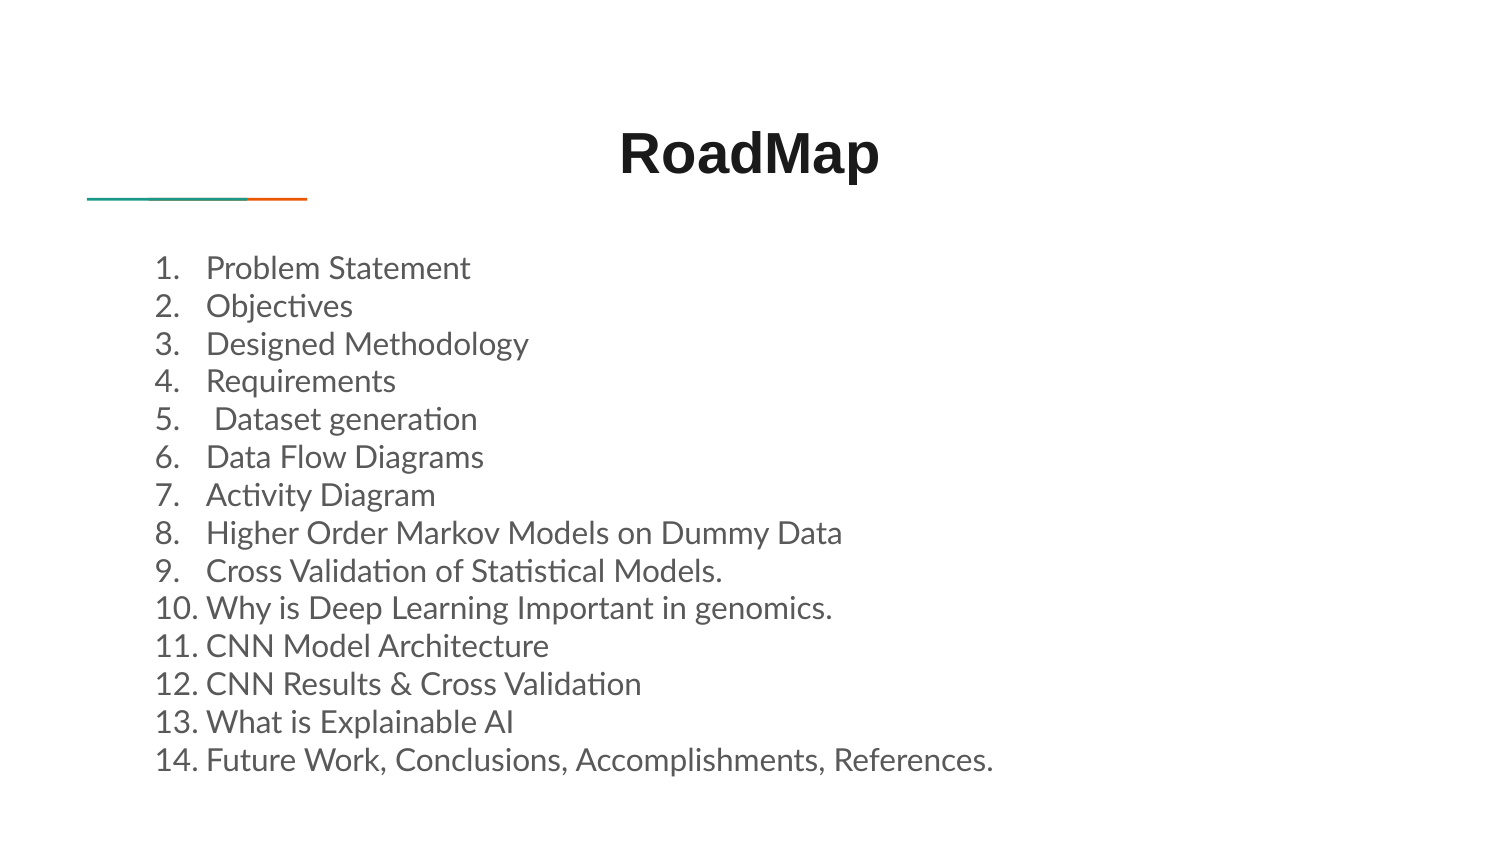

# RoadMap
Problem Statement
Objectives
Designed Methodology
Requirements
 Dataset generation
Data Flow Diagrams
Activity Diagram
Higher Order Markov Models on Dummy Data
Cross Validation of Statistical Models.
Why is Deep Learning Important in genomics.
CNN Model Architecture
CNN Results & Cross Validation
What is Explainable AI
Future Work, Conclusions, Accomplishments, References.